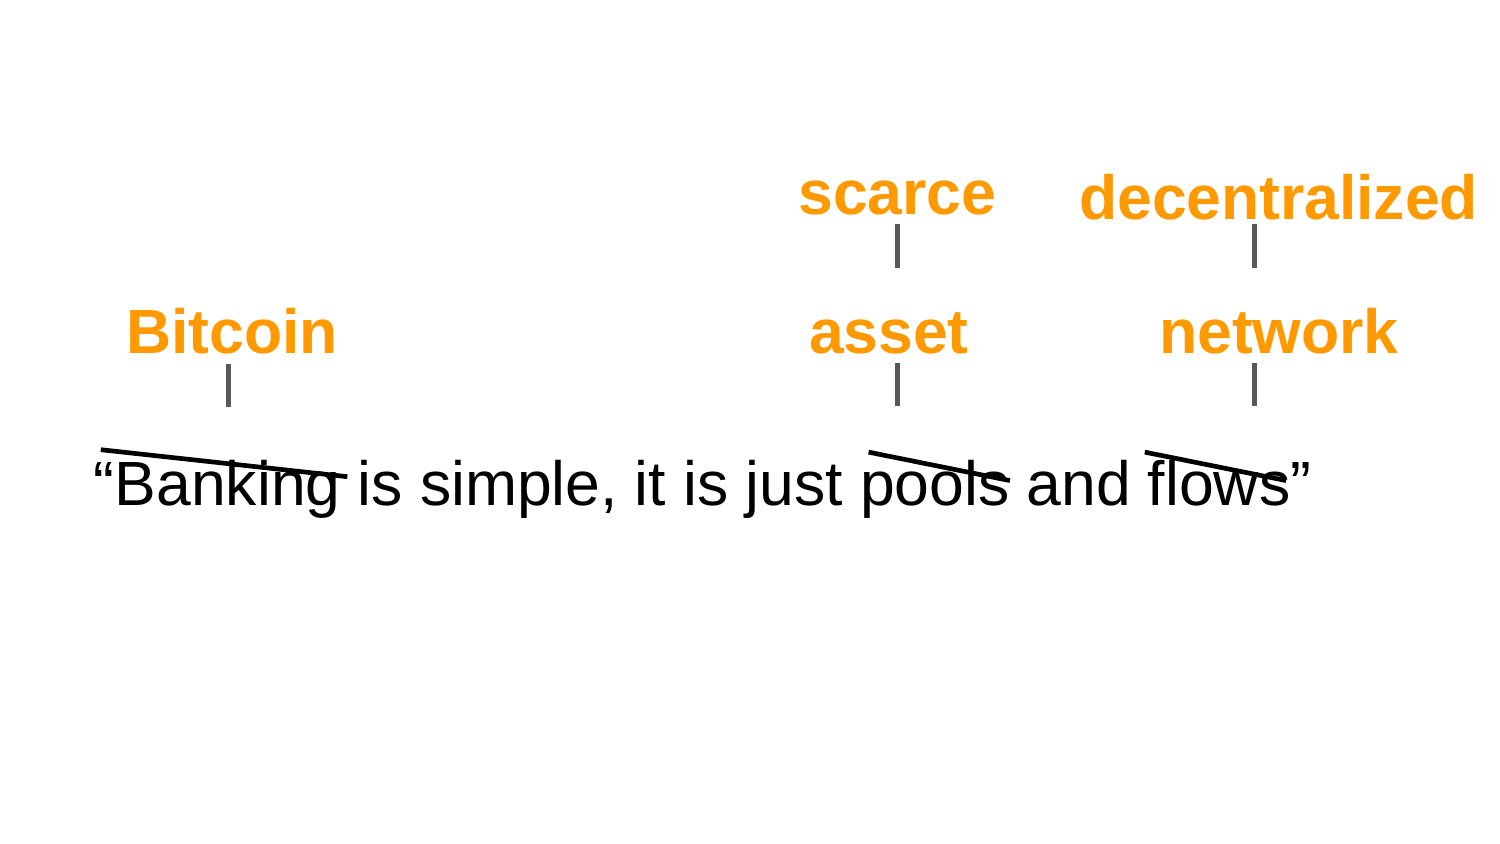

decentralized
scarce

Bitcoin
asset
network

“Banking is simple, it is just pools and flows”